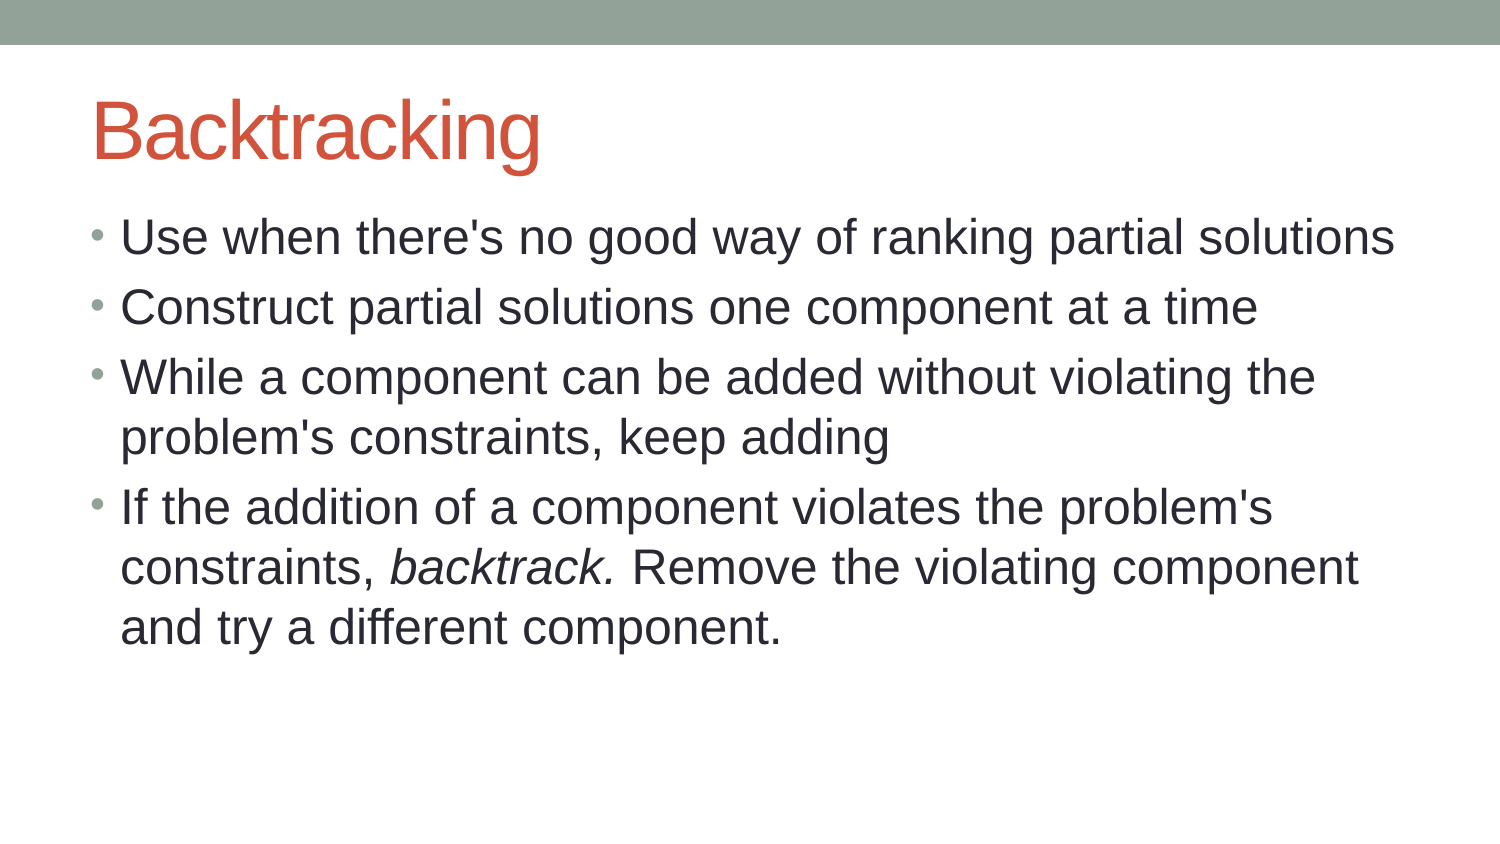

# Backtracking
Use when there's no good way of ranking partial solutions
Construct partial solutions one component at a time
While a component can be added without violating the problem's constraints, keep adding
If the addition of a component violates the problem's constraints, backtrack. Remove the violating component and try a different component.